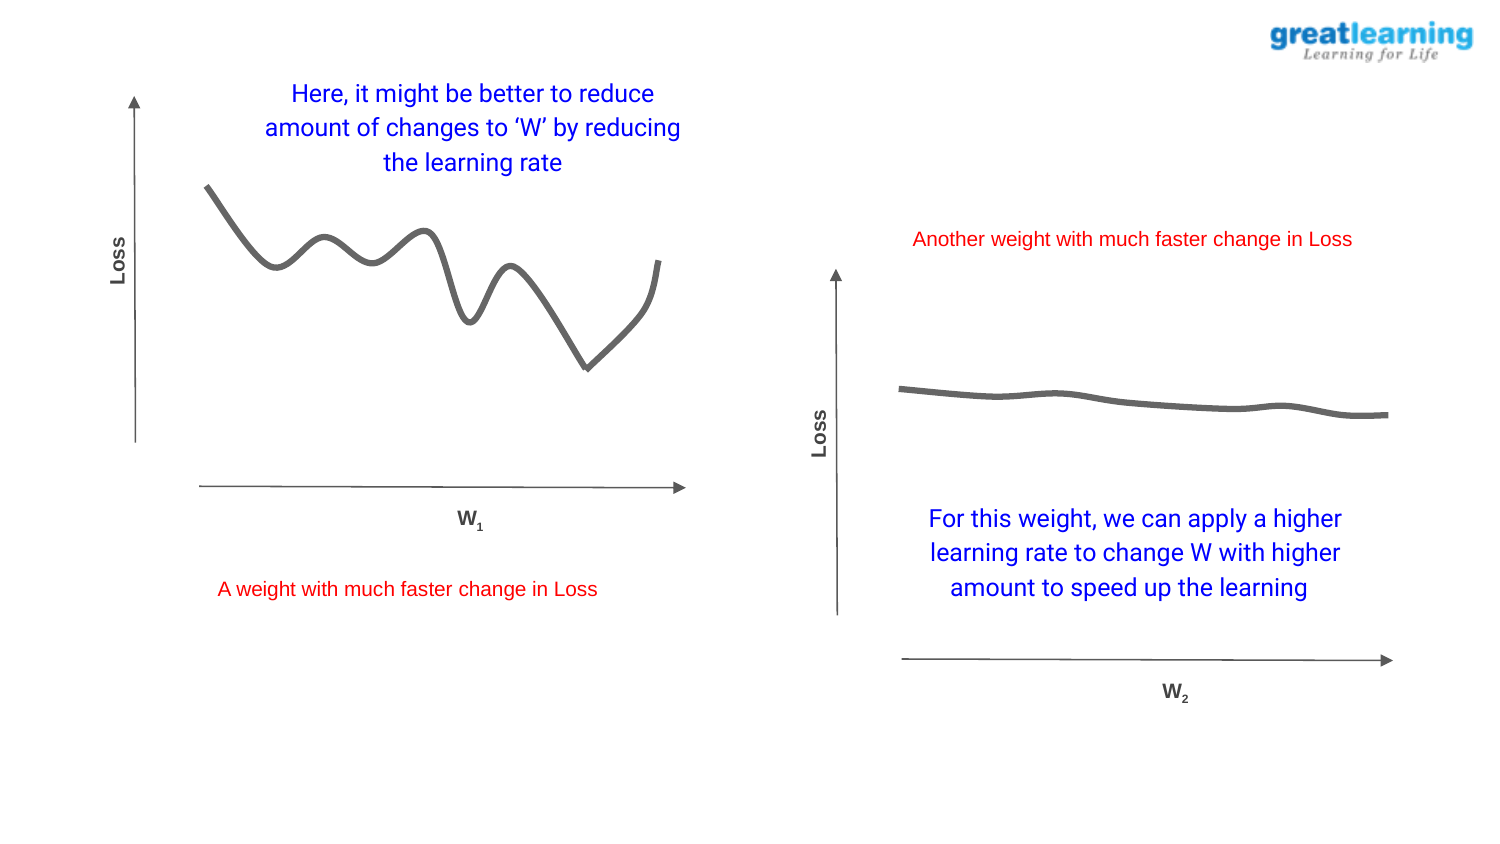

Here, it might be better to reduce amount of changes to ‘W’ by reducing the learning rate

Another weight with much faster change in Loss
Loss

Loss
For this weight, we can apply a higher learning rate to change W with higher amount to speed up the learning
W1
A weight with much faster change in Loss
W2